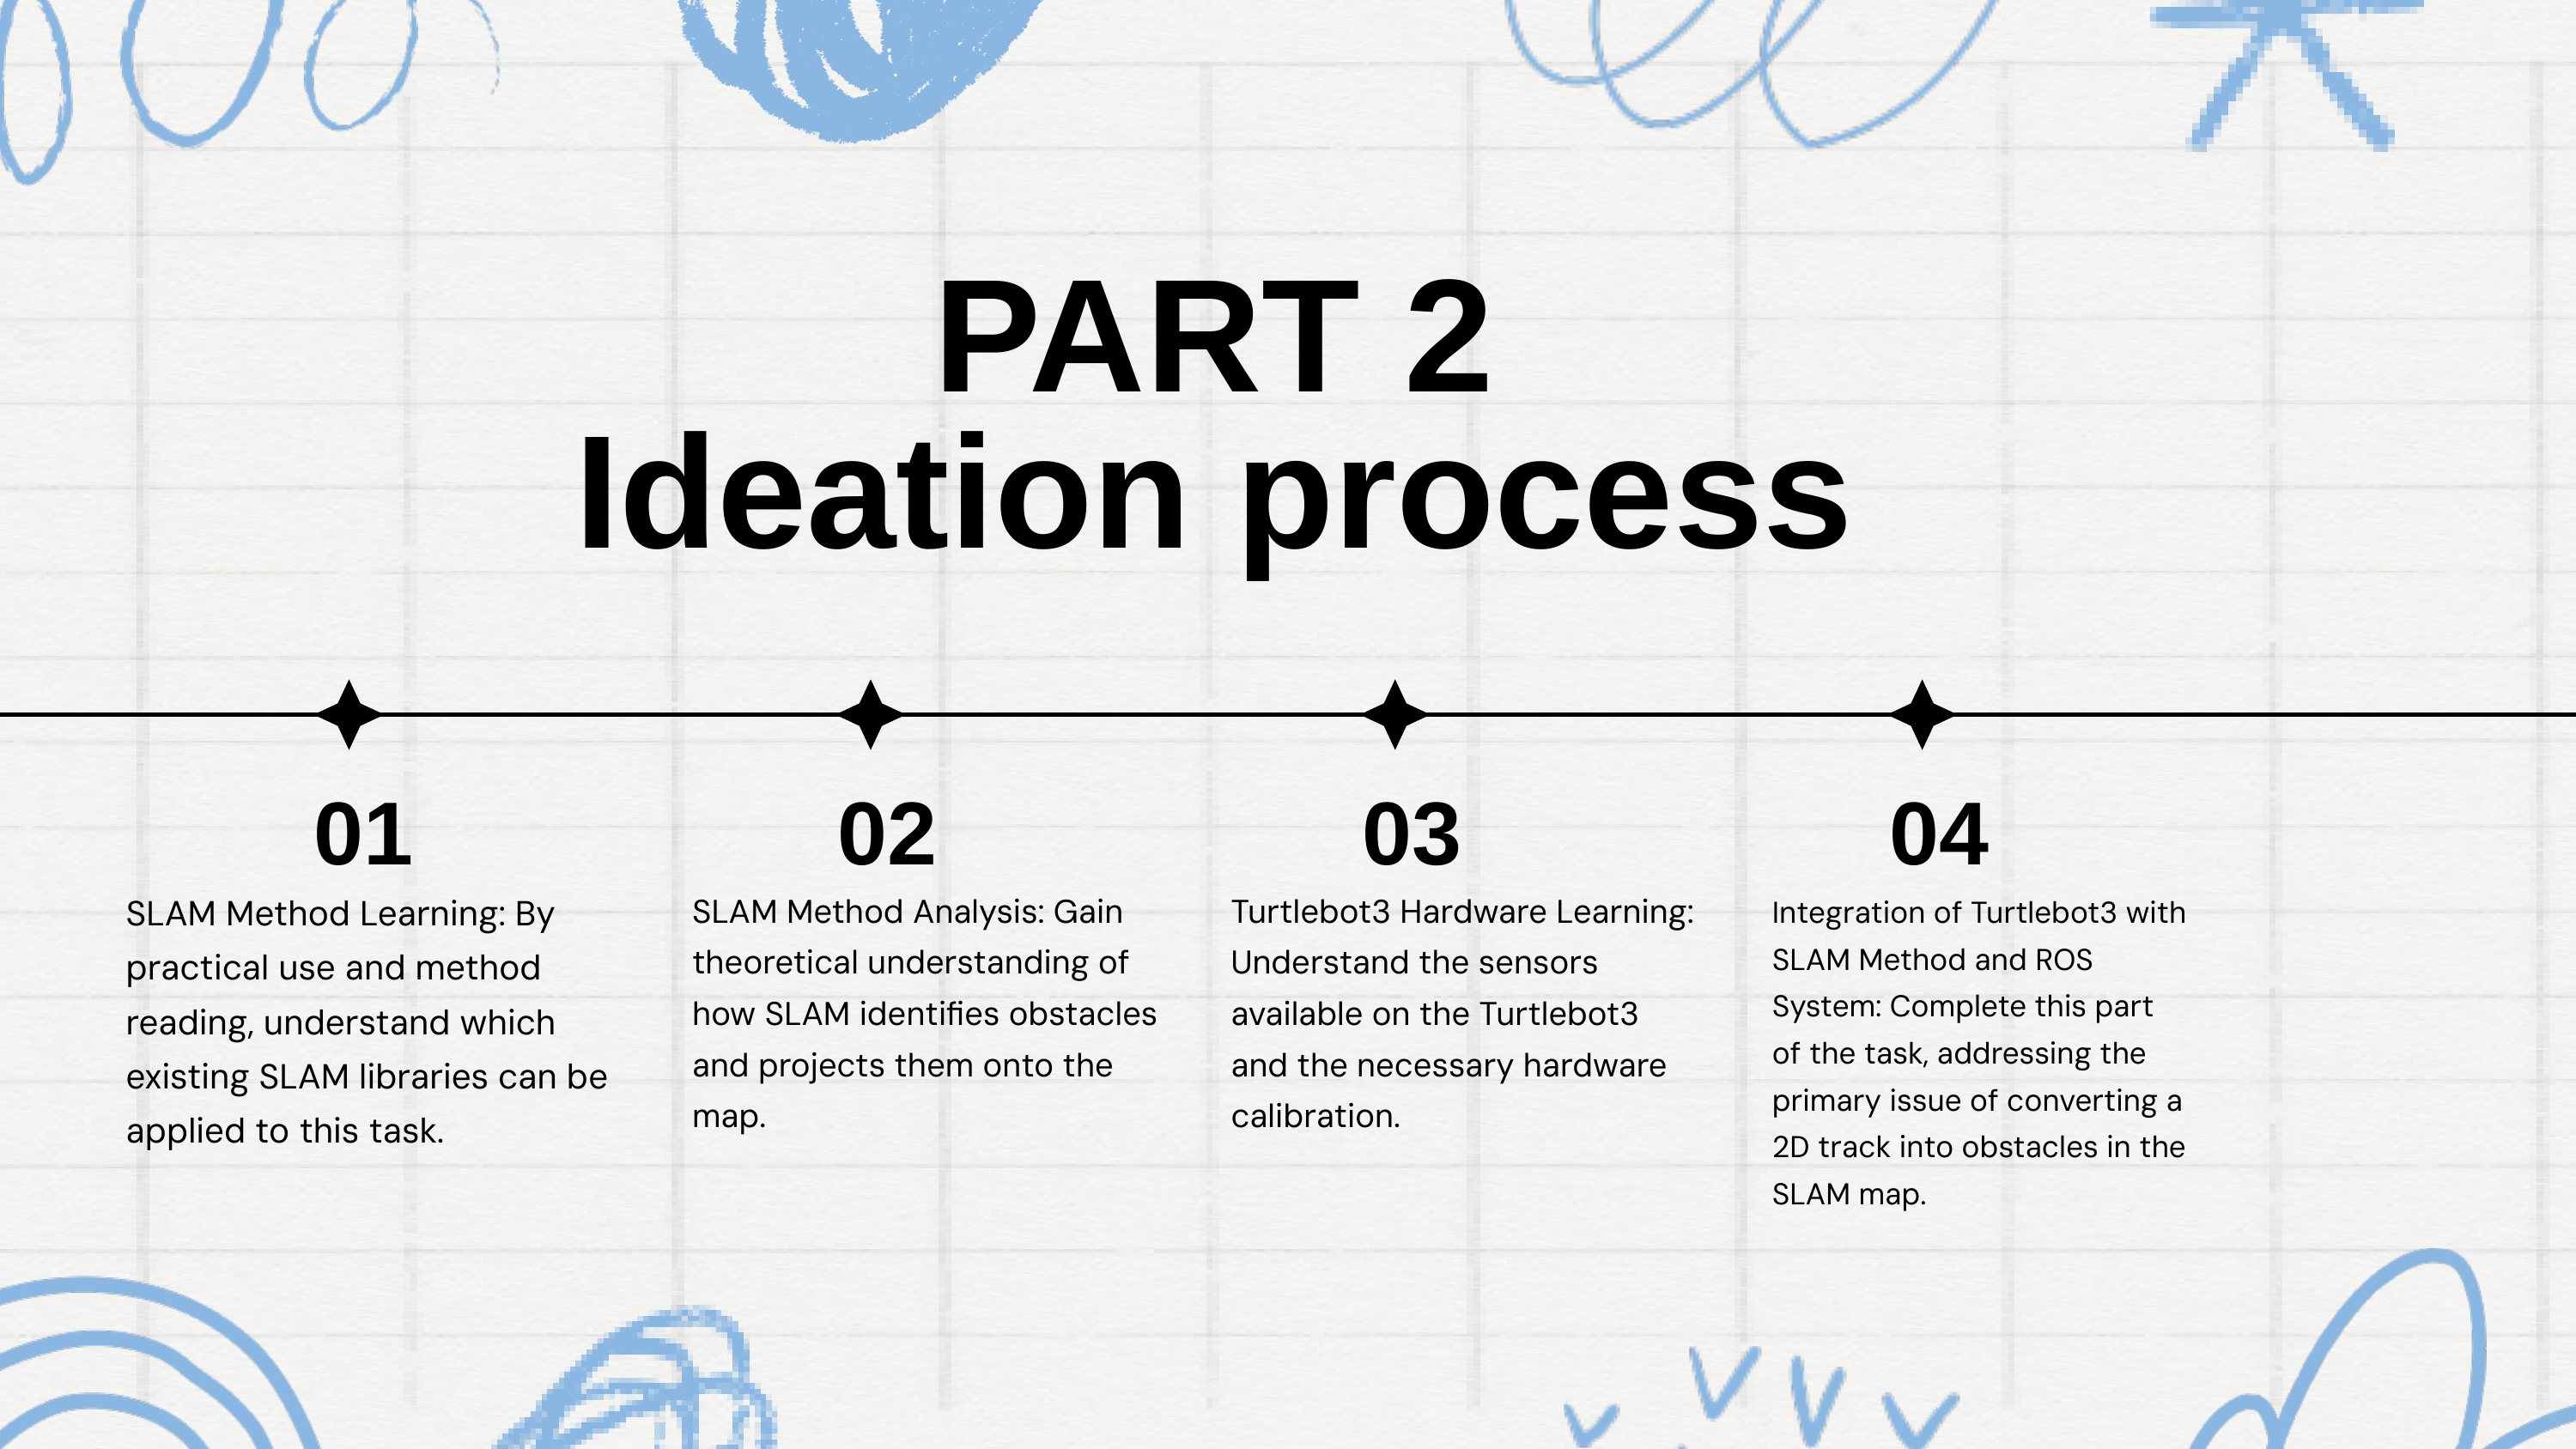

PART 2
Ideation process

01
02
03
04
SLAM Method Learning: By practical use and method reading, understand which existing SLAM libraries can be applied to this task.
SLAM Method Analysis: Gain theoretical understanding of how SLAM identifies obstacles and projects them onto the map.
Turtlebot3 Hardware Learning: Understand the sensors available on the Turtlebot3 and the necessary hardware calibration.
Integration of Turtlebot3 with SLAM Method and ROS System: Complete this part of the task, addressing the primary issue of converting a 2D track into obstacles in the SLAM map.